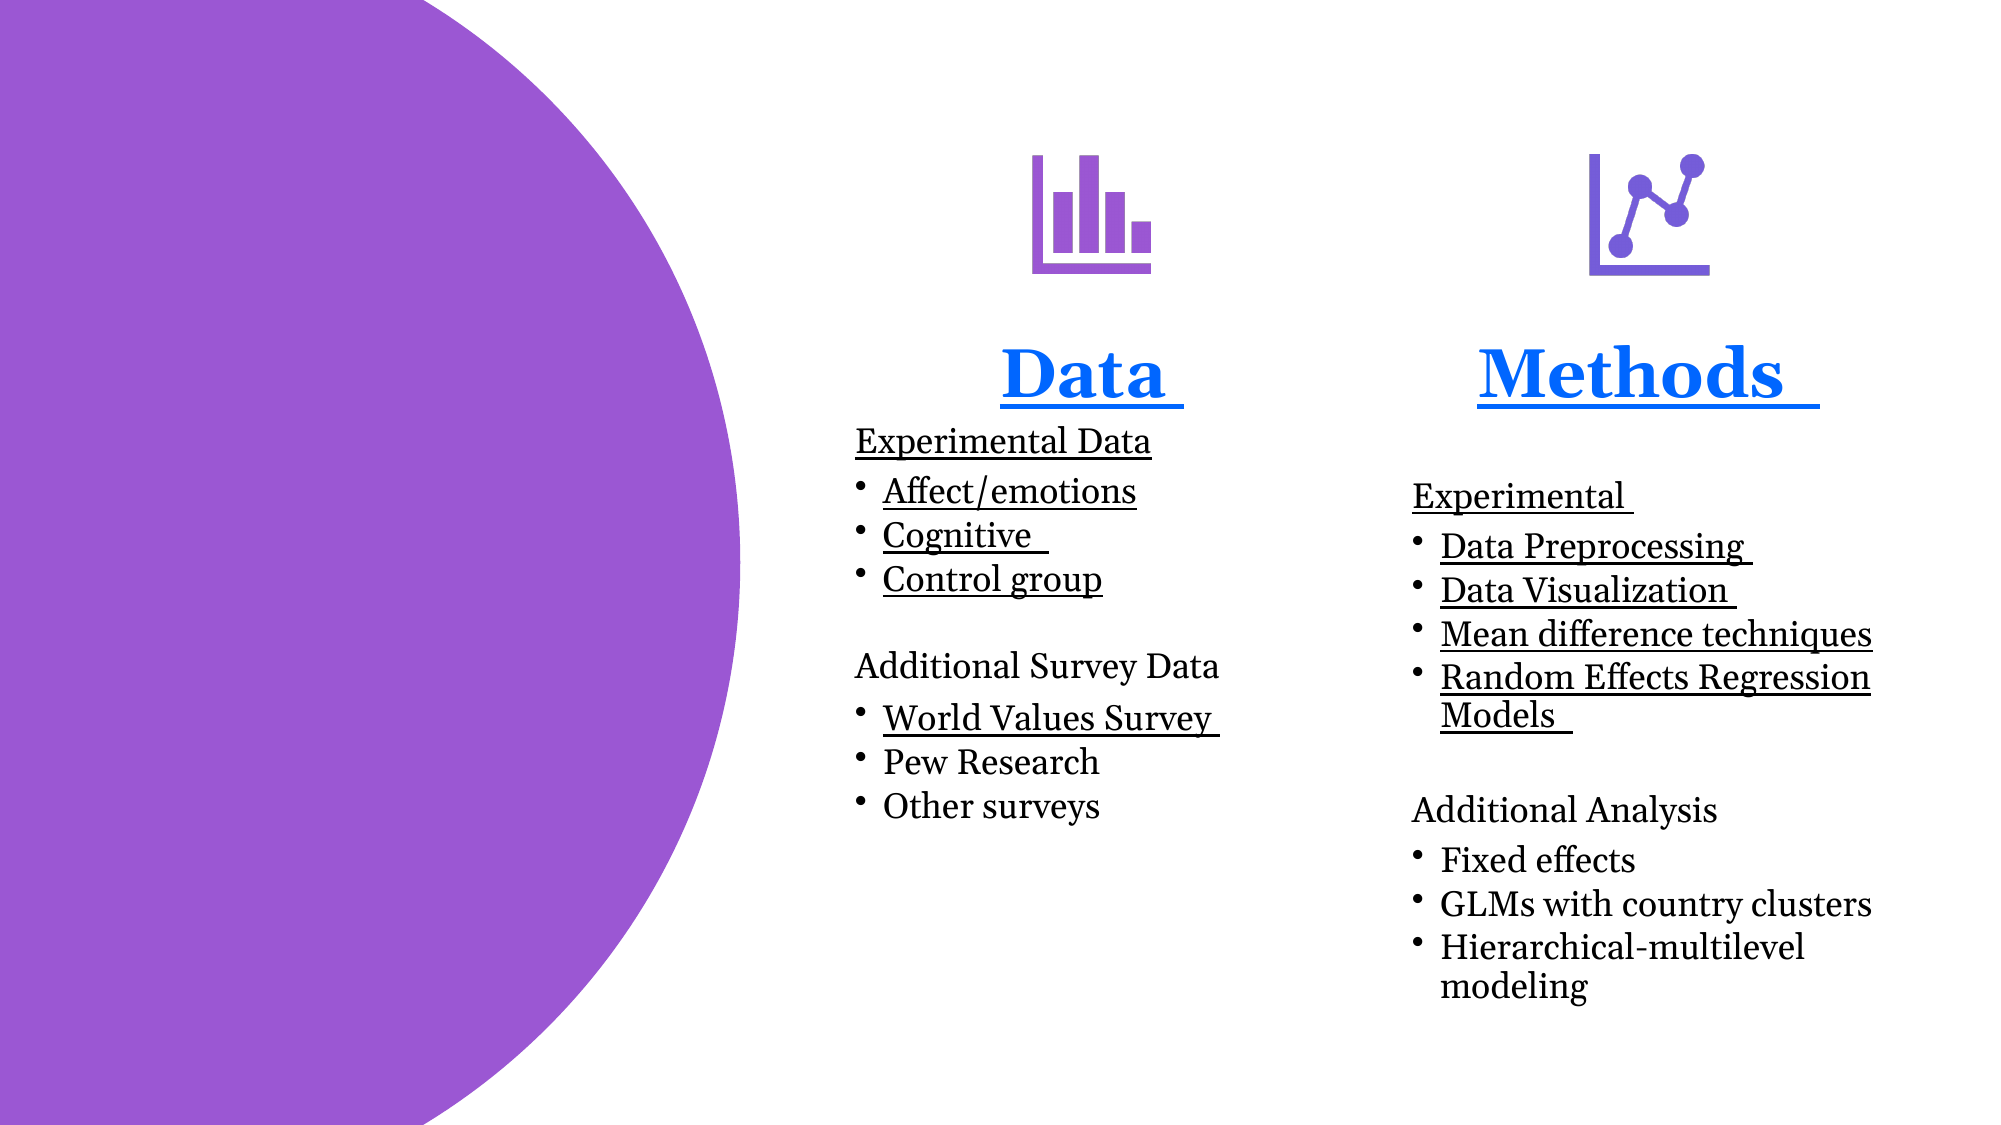

Data
Experimental Data
Affect/emotions
Cognitive
Control group

Additional Survey Data
World Values Survey
Pew Research
Other surveys
Methods

Experimental
Data Preprocessing
Data Visualization
Mean difference techniques
Random Effects Regression Models

Additional Analysis
Fixed effects
GLMs with country clusters
Hierarchical-multilevel modeling